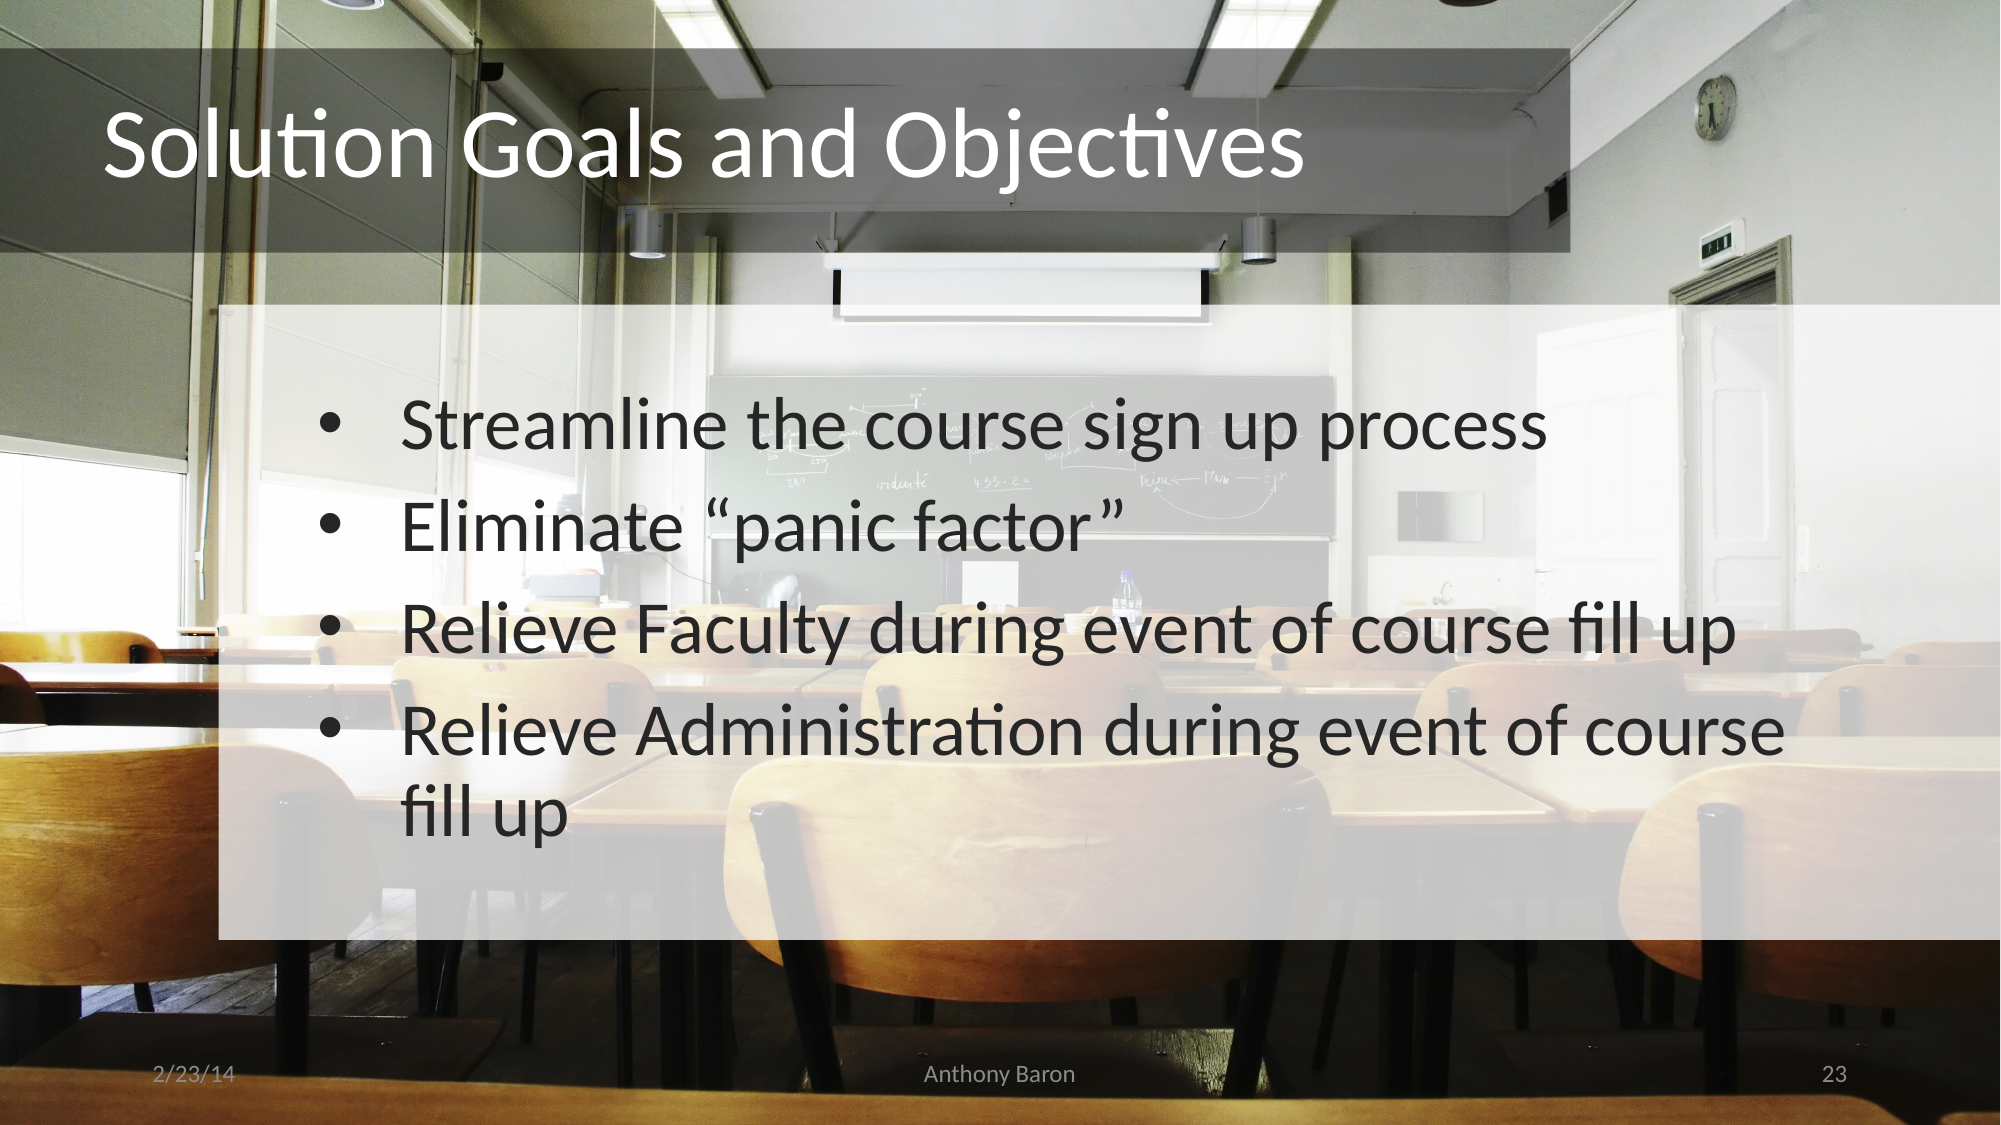

# Solution Goals and Objectives

Streamline the course sign up process
Eliminate “panic factor”
Relieve Faculty during event of course fill up
Relieve Administration during event of course fill up

2/23/14
Anthony Baron
23